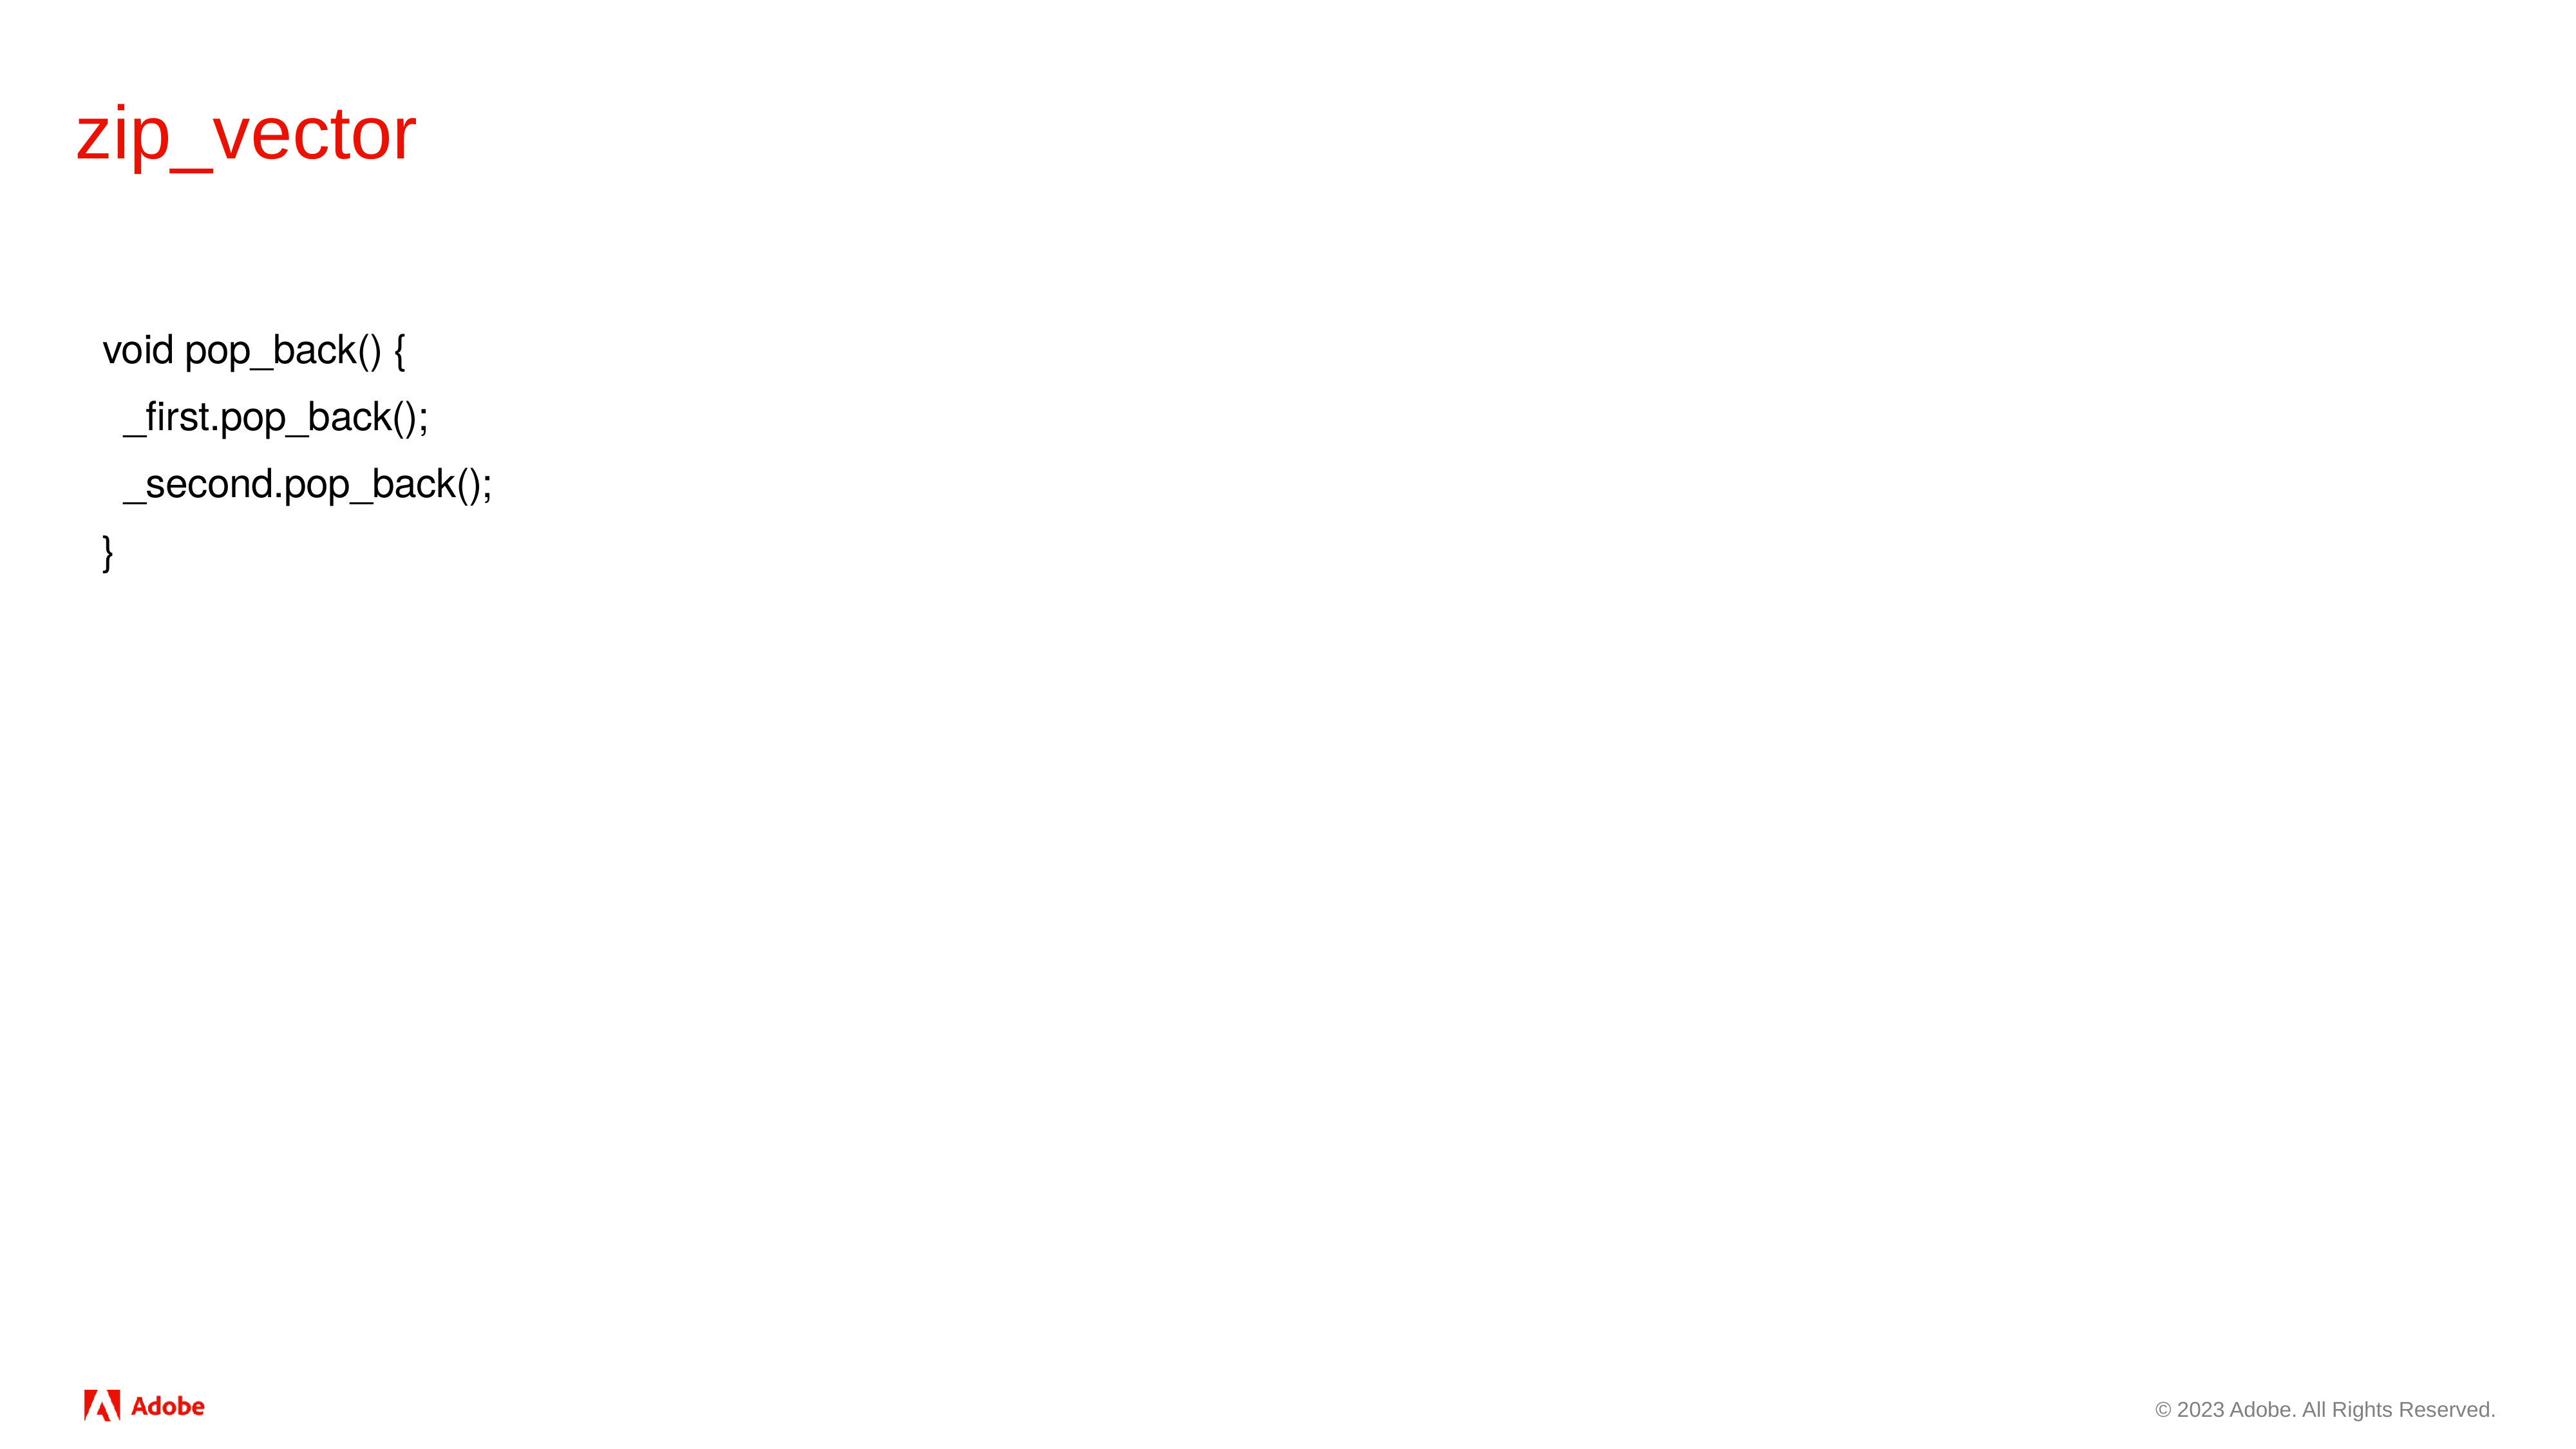

# zip_vector
  void pop_back() {
    _first.pop_back();
    _second.pop_back();
  }
34